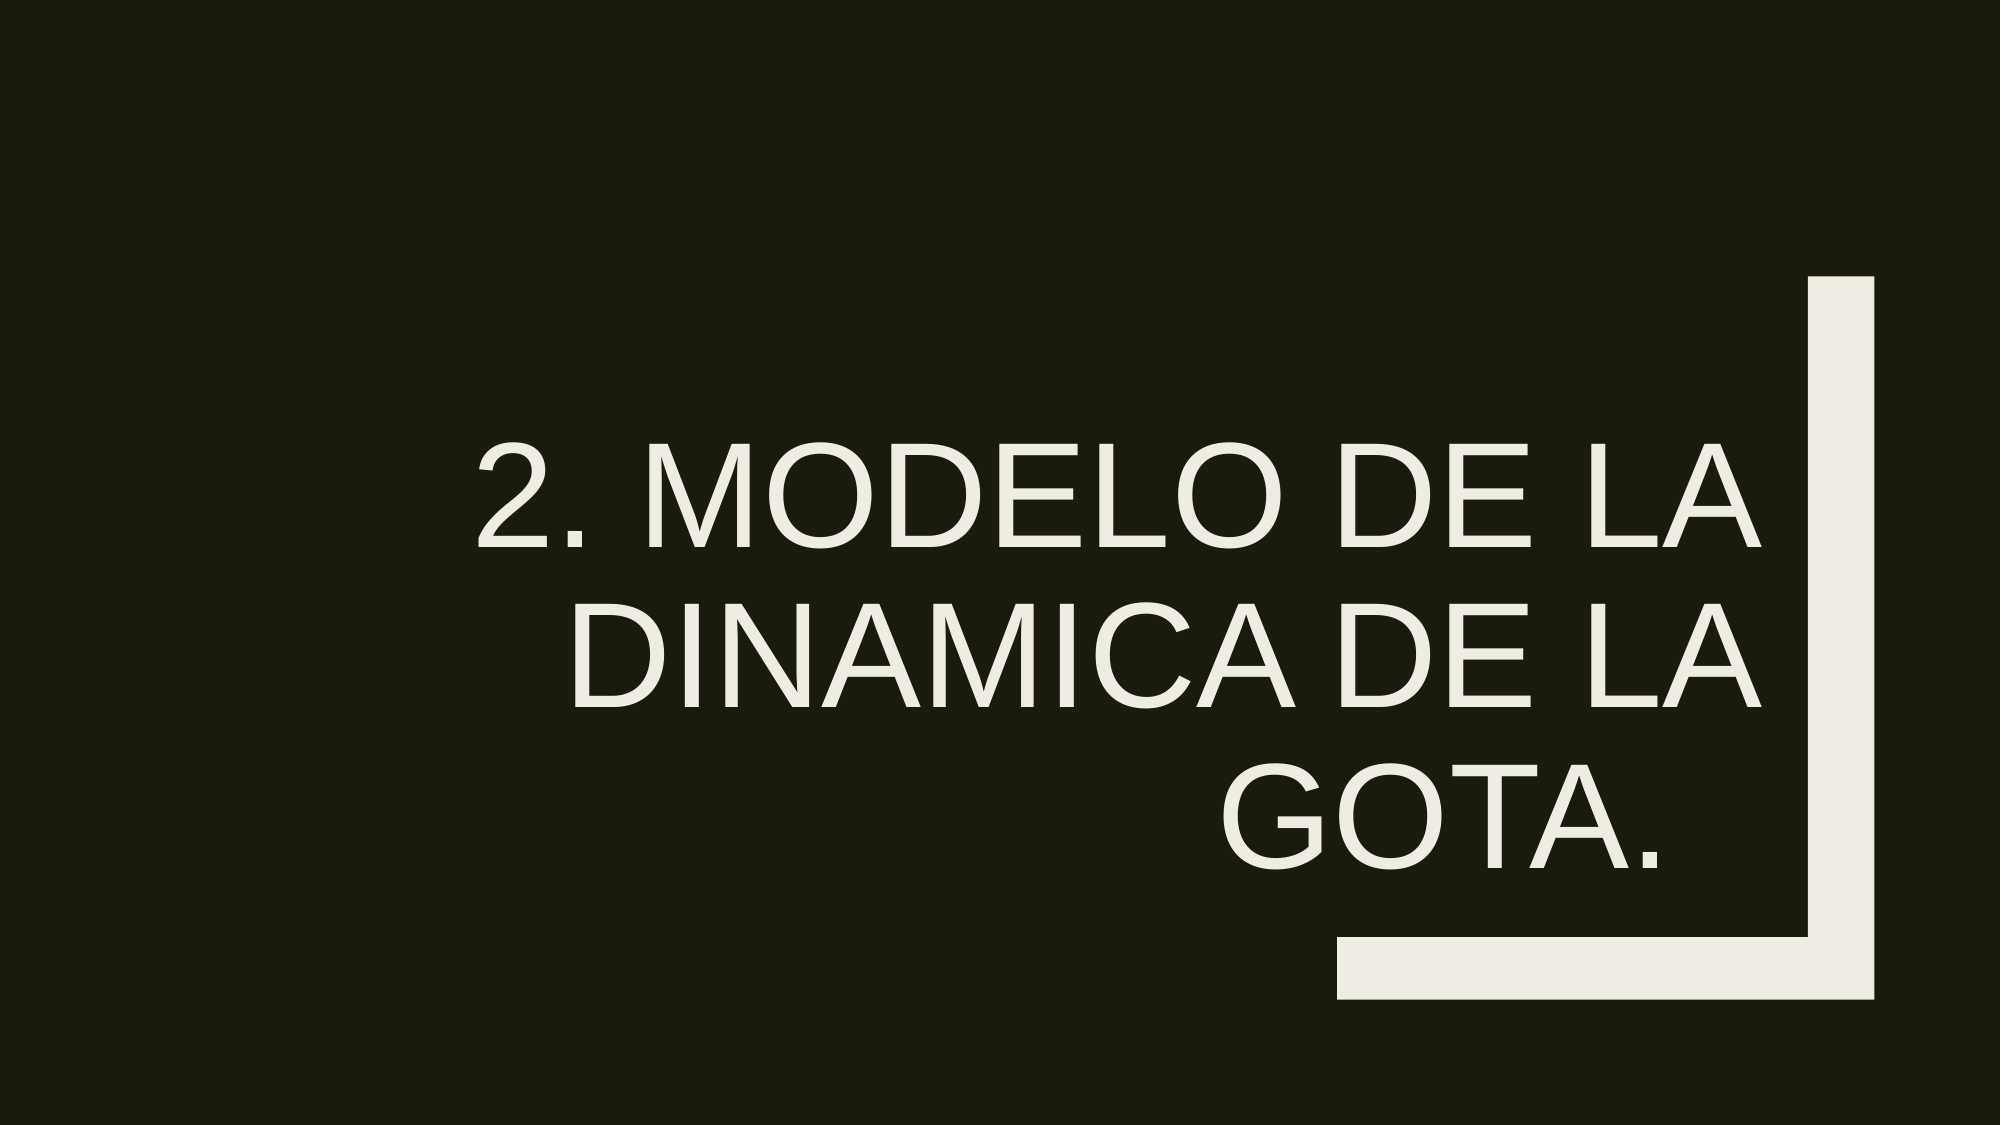

# 2. MODELO DE LA DINAMICA DE LA GOTA.